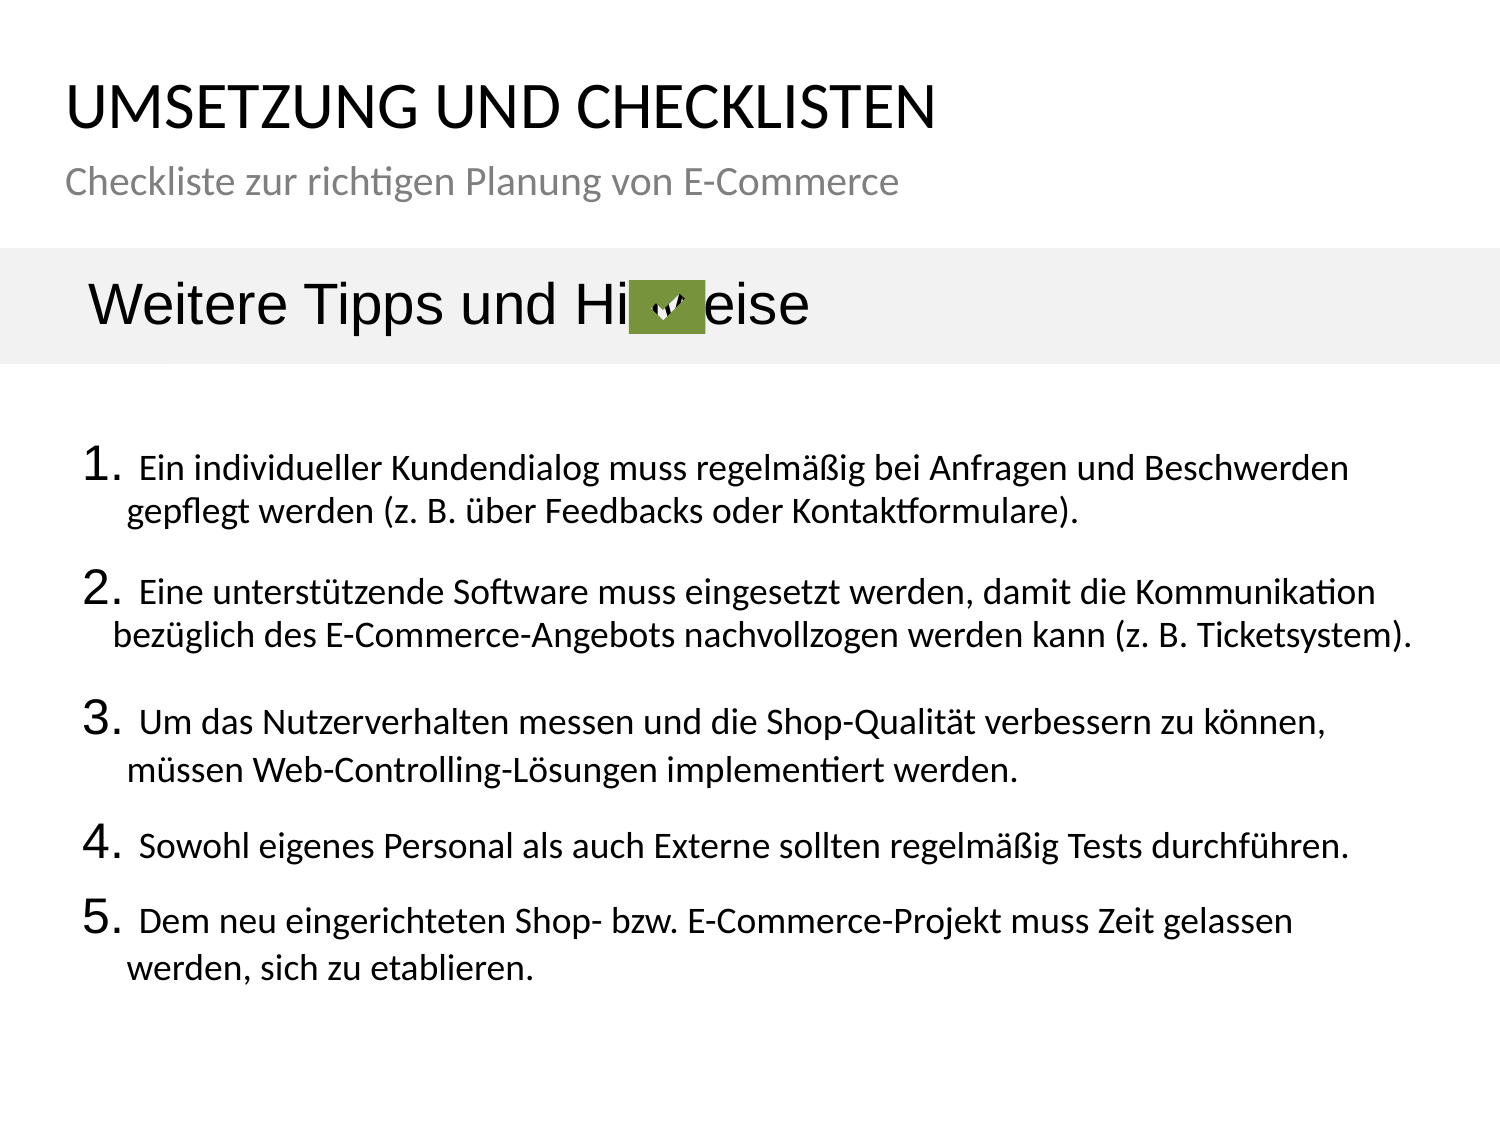

# UMSETZUNG UND CHECKLISTEN
Checkliste zur richtigen Planung von E-Commerce
Weitere Tipps und Hinweise

1. Ein individueller Kundendialog muss regelmäßig bei Anfragen und Beschwerden gepflegt werden (z. B. über Feedbacks oder Kontaktformulare).
2. Eine unterstützende Software muss eingesetzt werden, damit die Kommunikation bezüglich des E-Commerce-Angebots nachvollzogen werden kann (z. B. Ticketsystem).
3. Um das Nutzerverhalten messen und die Shop-Qualität verbessern zu können, müssen Web-Controlling-Lösungen implementiert werden.
4. Sowohl eigenes Personal als auch Externe sollten regelmäßig Tests durchführen.
5. Dem neu eingerichteten Shop- bzw. E-Commerce-Projekt muss Zeit gelassen werden, sich zu etablieren.